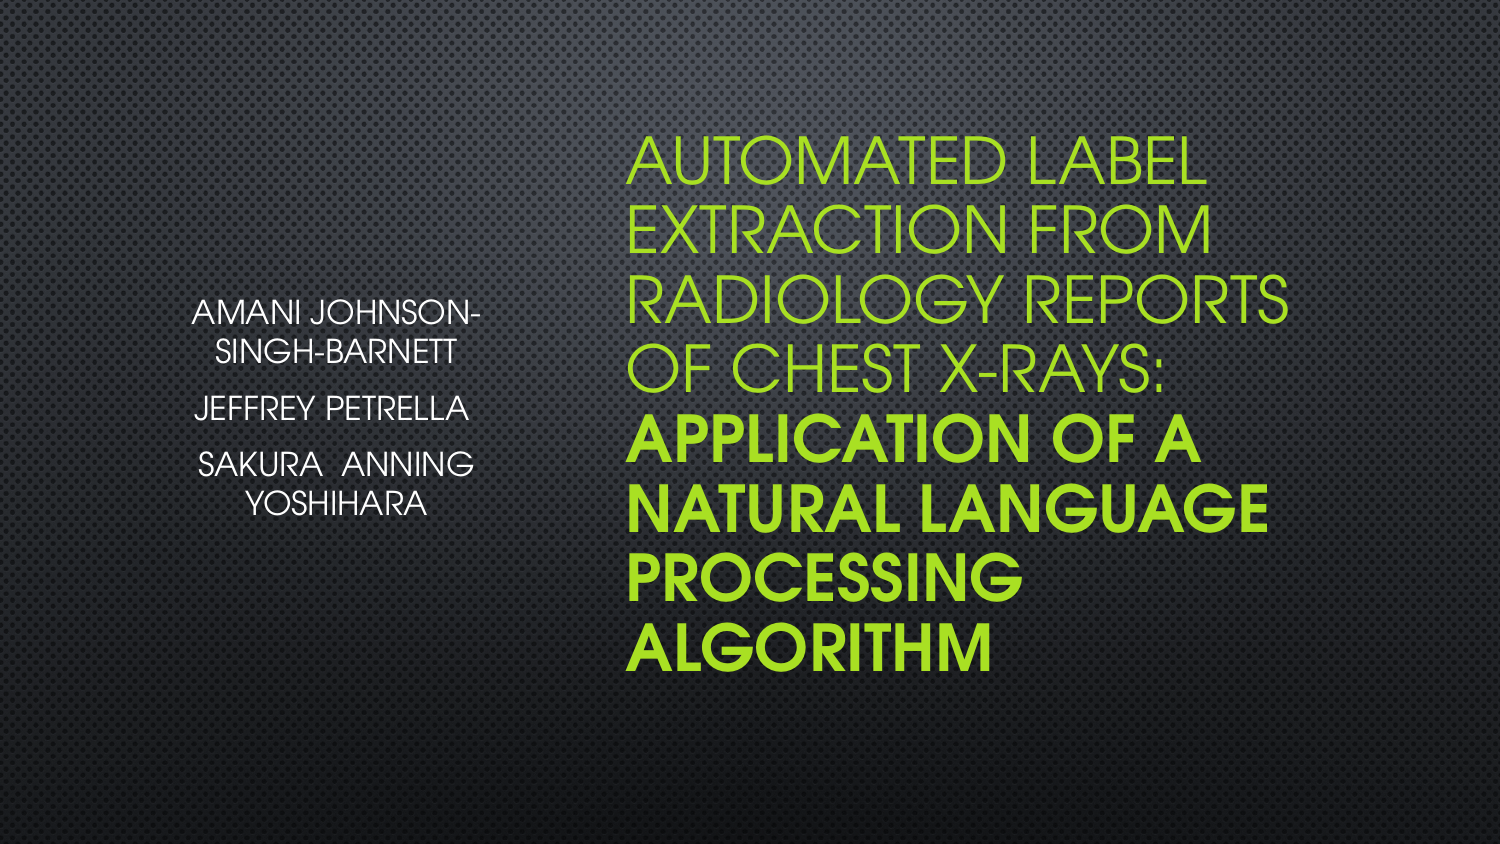

Amani Johnson-Singh-Barnett
Jeffrey Petrella
Sakura  Anning Yoshihara
# Automated label extraction from radiology reports of chest x-rays: application of a natural language processing algorithm